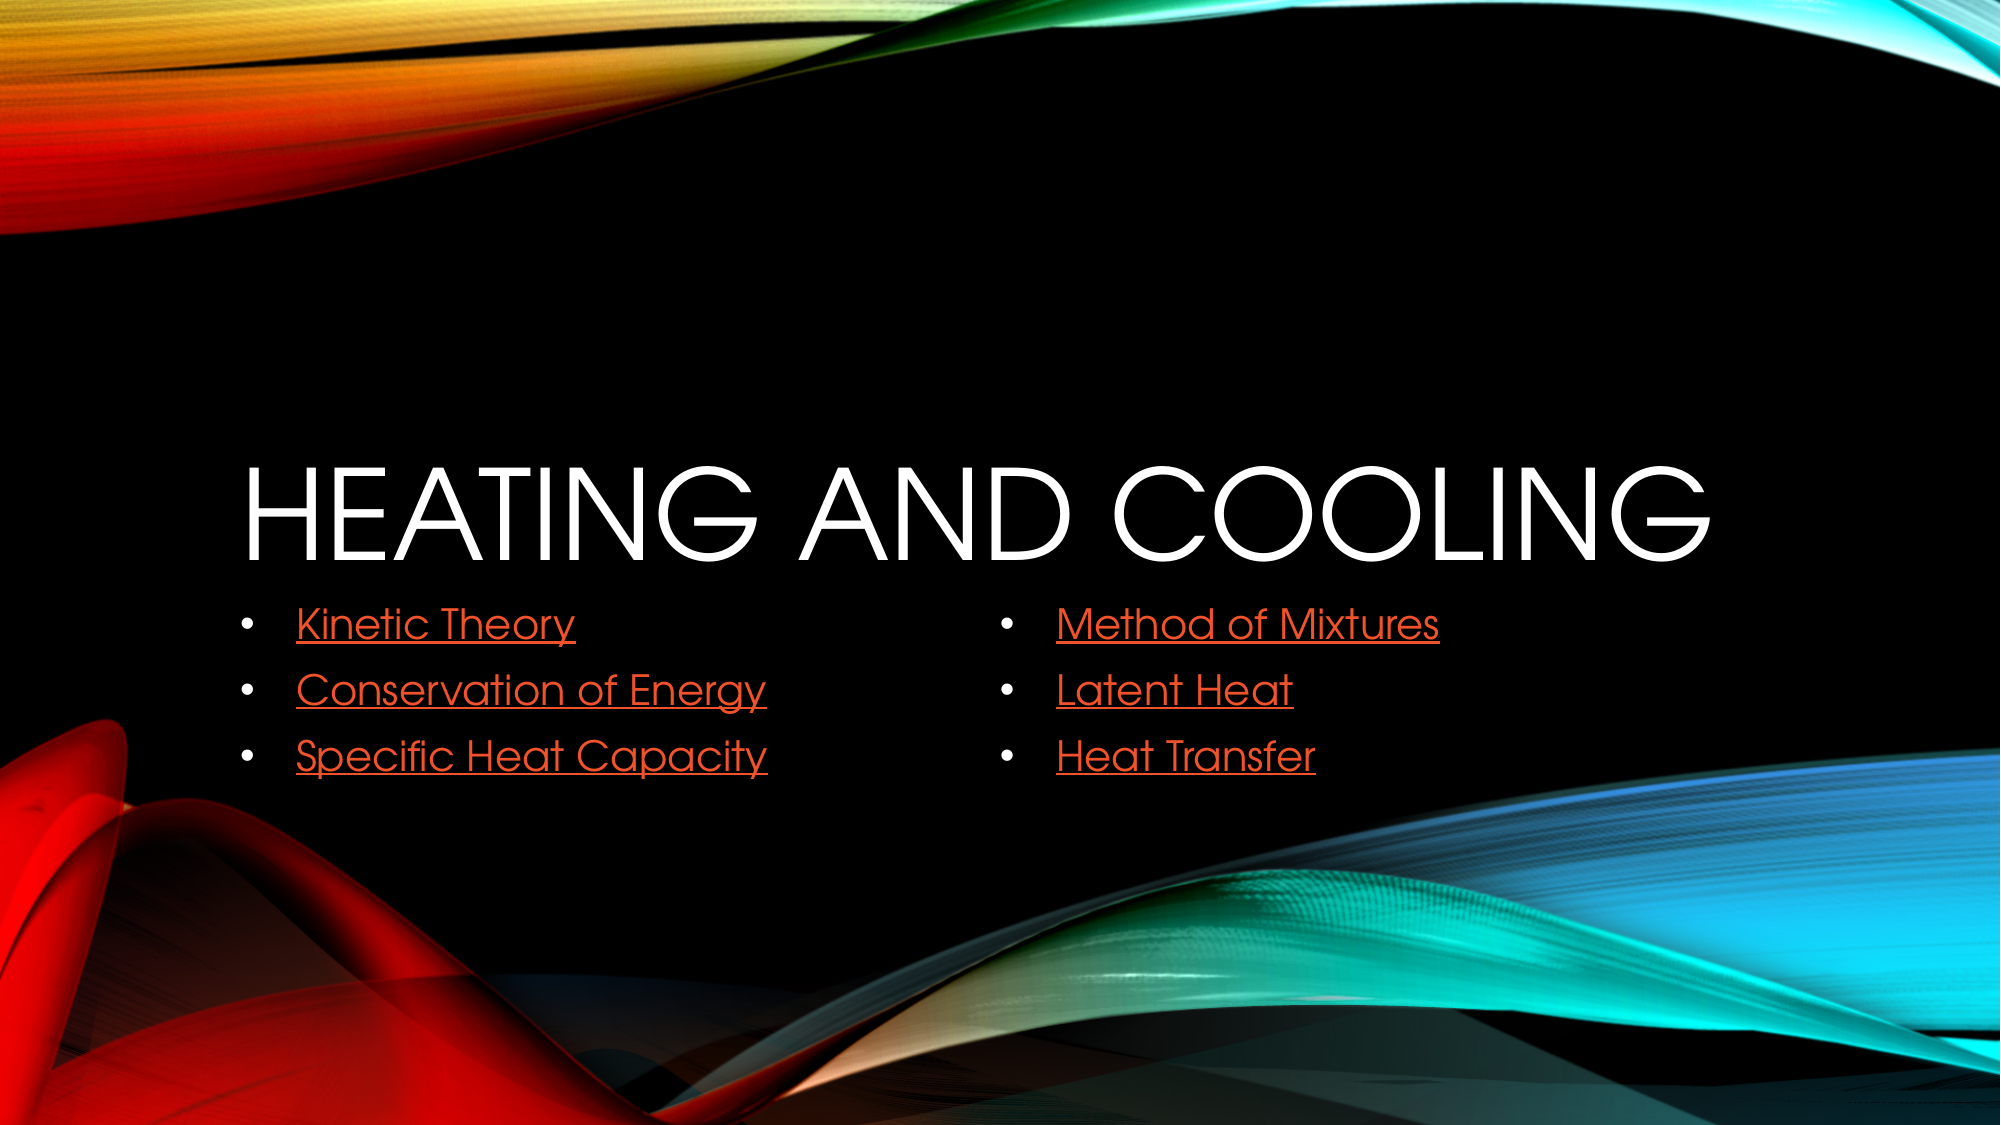

# Heating and Cooling
Kinetic Theory
Conservation of Energy
Specific Heat Capacity
Method of Mixtures
Latent Heat
Heat Transfer